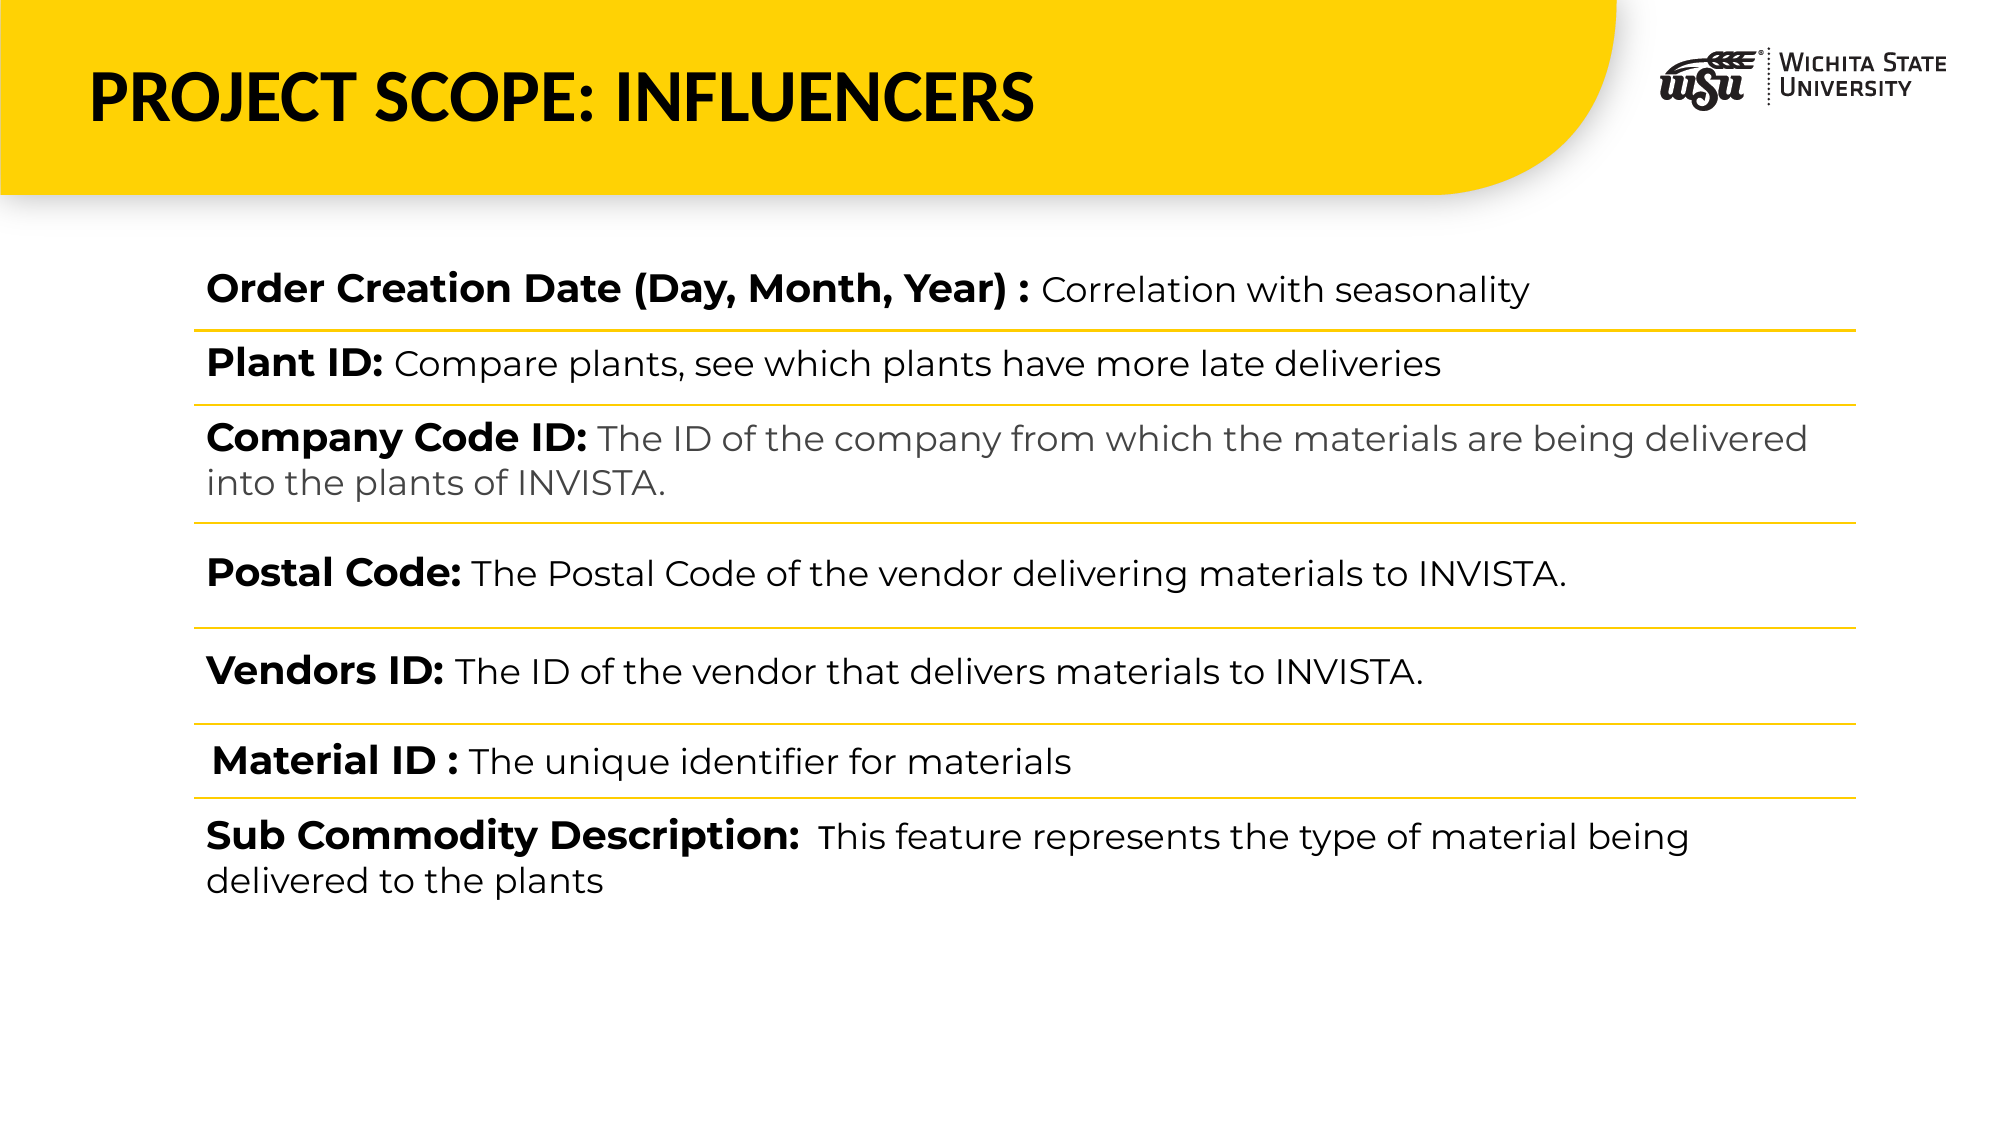

PROJECT SCOPE: INFLUENCERS
Order Creation Date (Day, Month, Year) : Correlation with seasonality

Plant ID: Compare plants, see which plants have more late deliveries
Company Code ID: The ID of the company from which the materials are being delivered into the plants of INVISTA.

Postal Code: The Postal Code of the vendor delivering materials to INVISTA.

Vendors ID: The ID of the vendor that delivers materials to INVISTA.

Material ID : The unique identifier for materials
Sub Commodity Description:  This feature represents the type of material being delivered to the plants